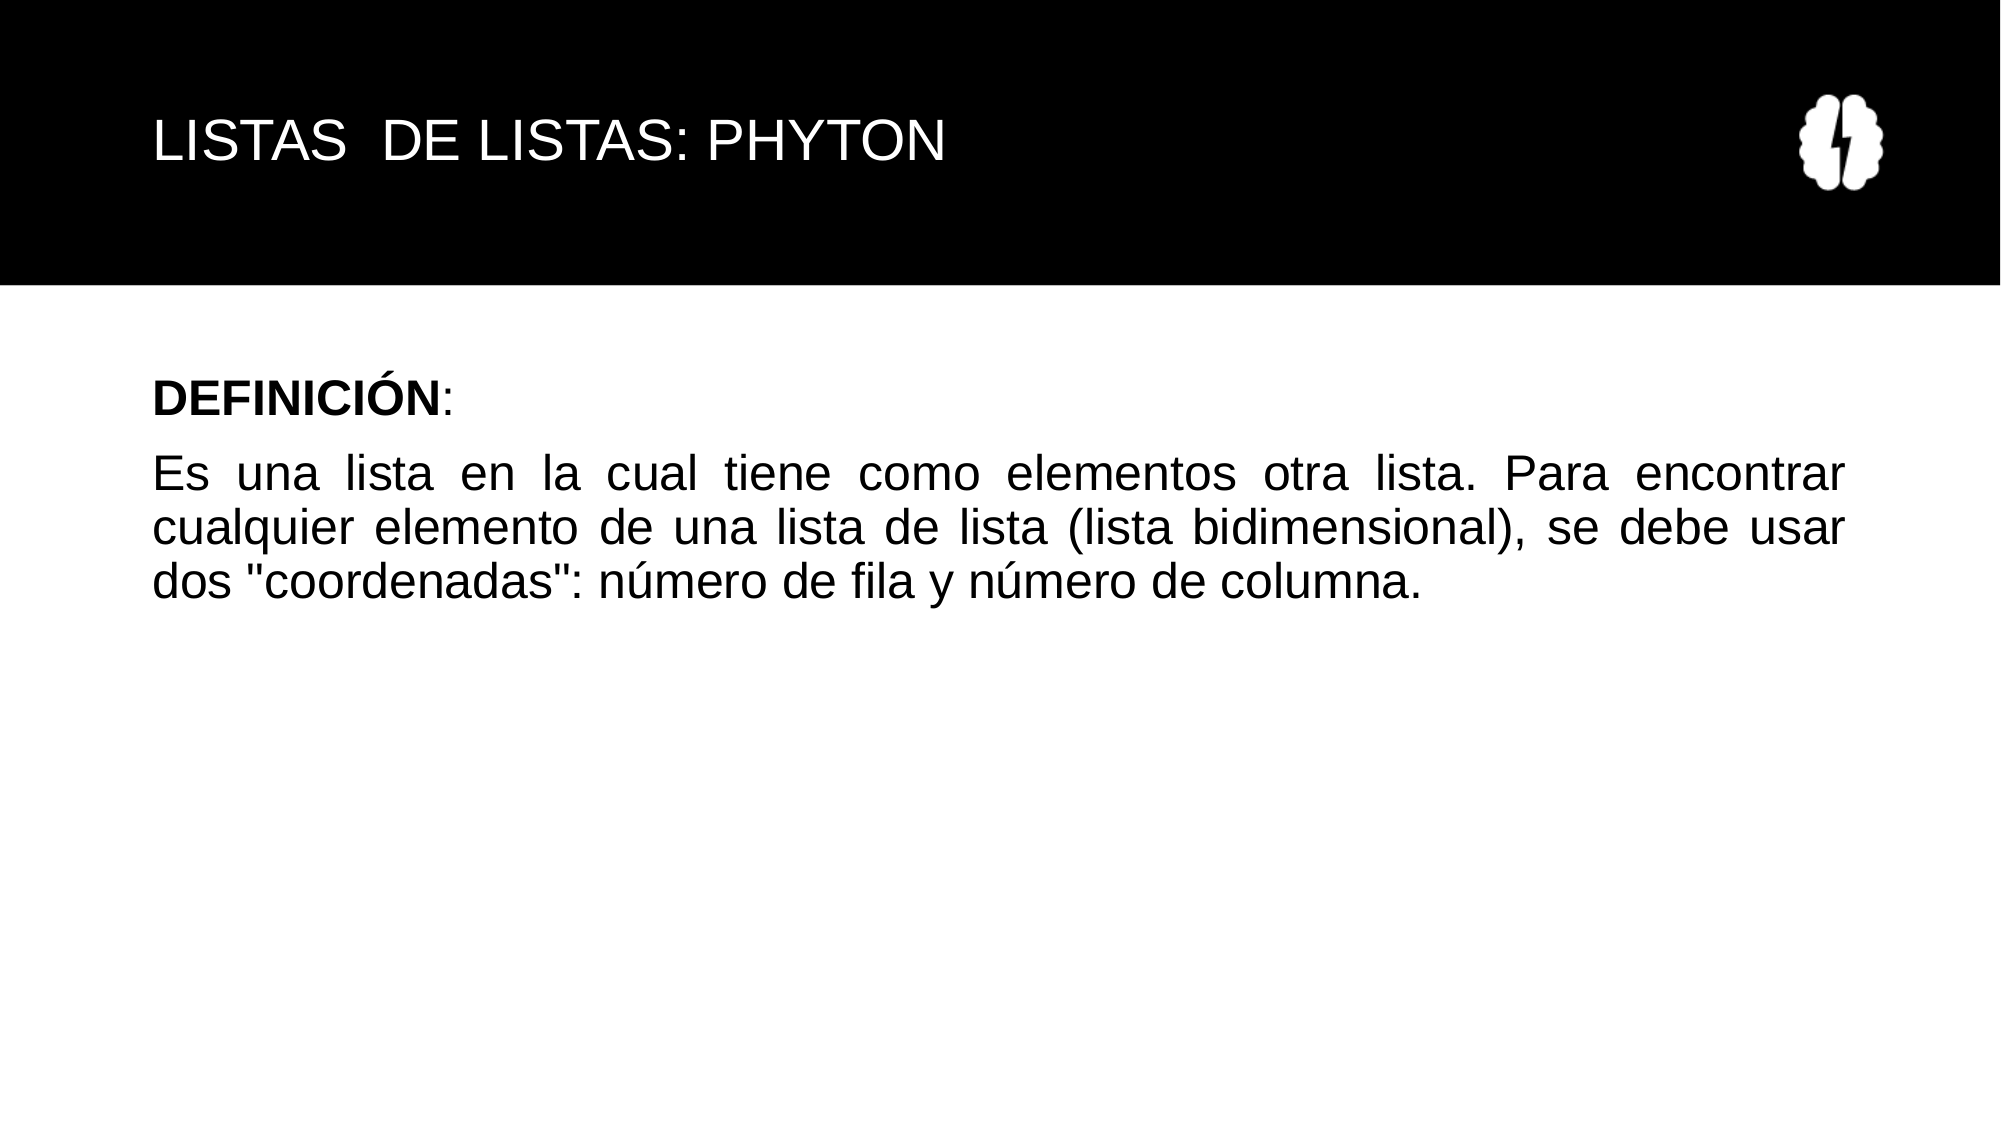

# LISTAS  DE LISTAS: PHYTON
DEFINICIÓN:
Es una lista en la cual tiene como elementos otra lista. Para encontrar cualquier elemento de una lista de lista (lista bidimensional), se debe usar dos "coordenadas": número de fila y número de columna.